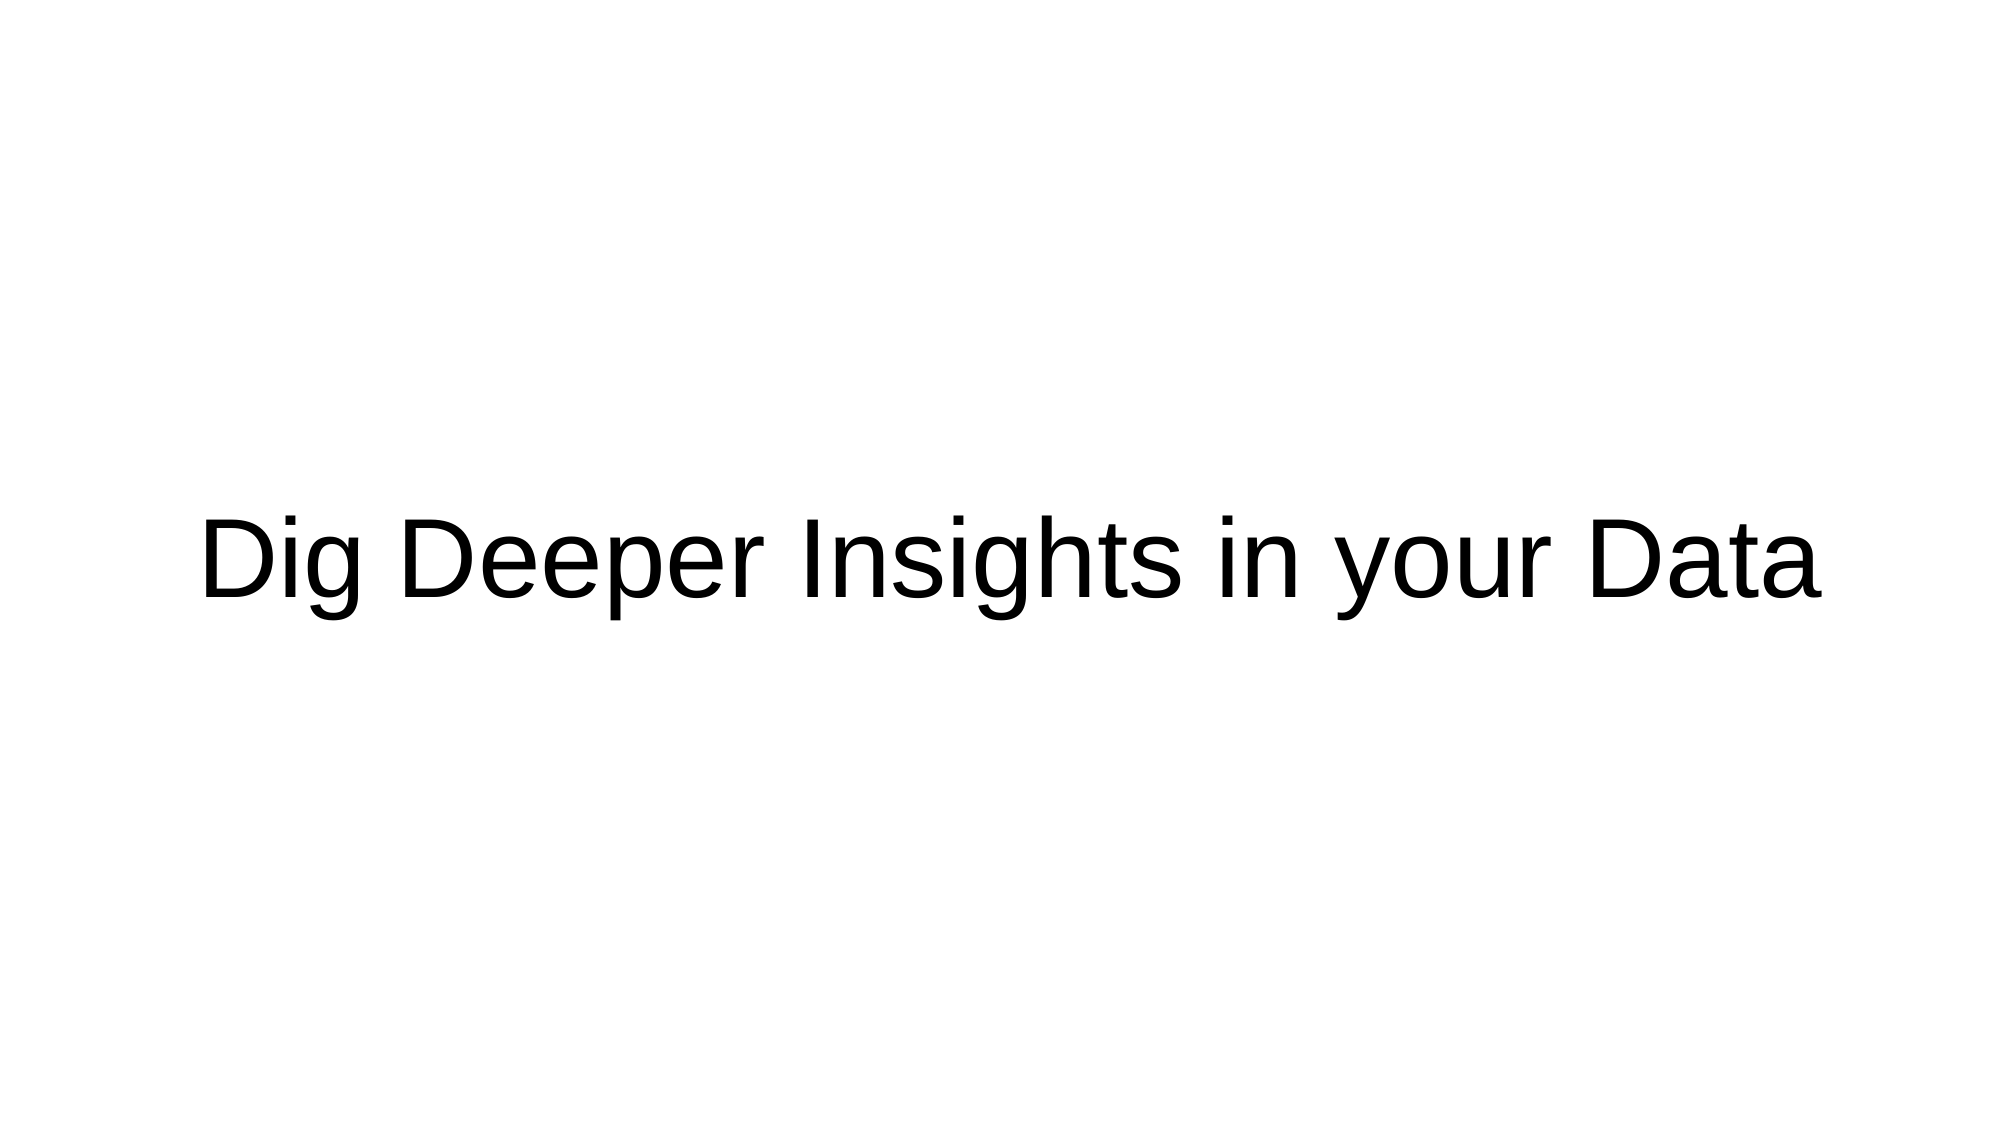

# Dig Deeper Insights in your Data